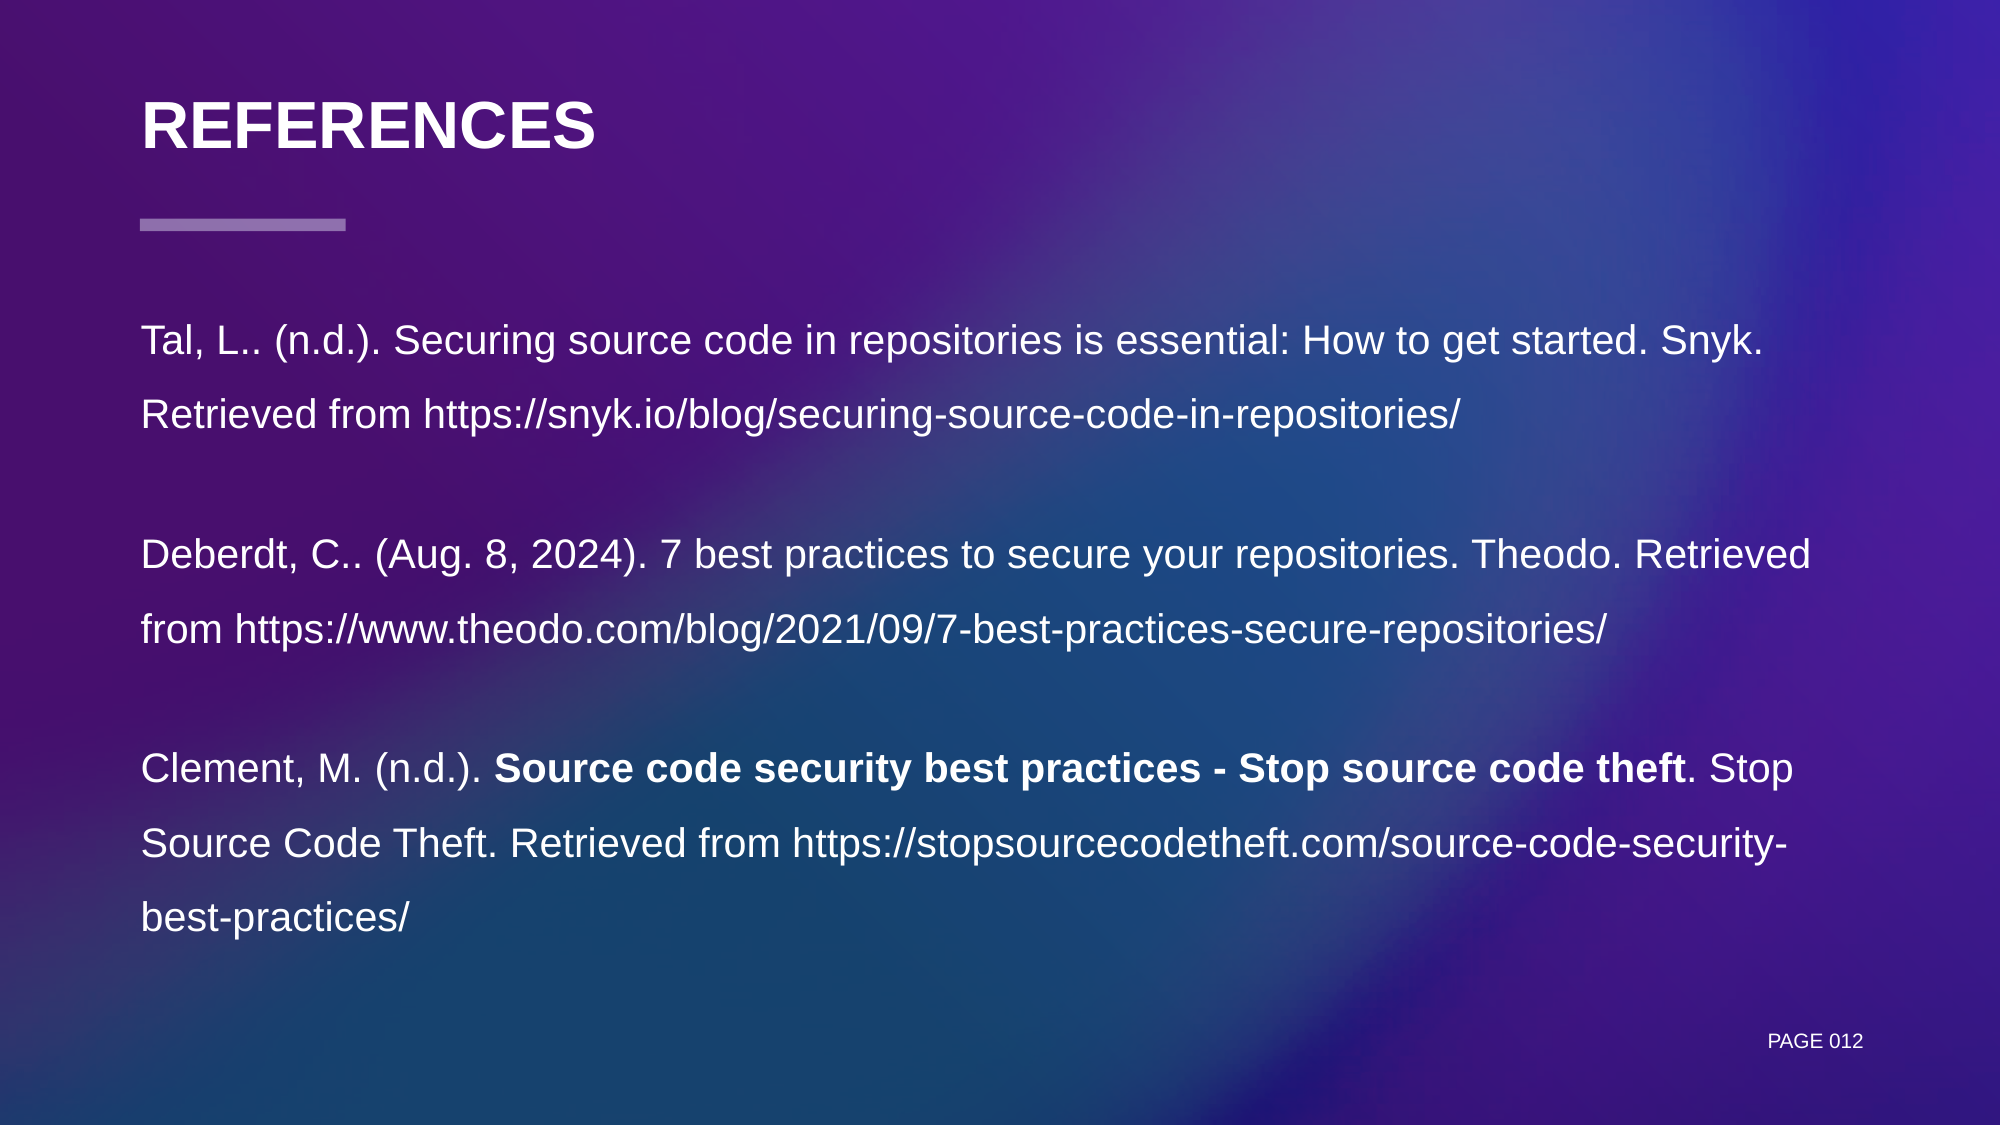

# References
Tal, L.. (n.d.). Securing source code in repositories is essential: How to get started. Snyk. Retrieved from https://snyk.io/blog/securing-source-code-in-repositories/

Deberdt, C.. (Aug. 8, 2024). 7 best practices to secure your repositories. Theodo. Retrieved from https://www.theodo.com/blog/2021/09/7-best-practices-secure-repositories/

Clement, M. (n.d.). Source code security best practices - Stop source code theft. Stop Source Code Theft. Retrieved from https://stopsourcecodetheft.com/source-code-security-best-practices/
Page 012